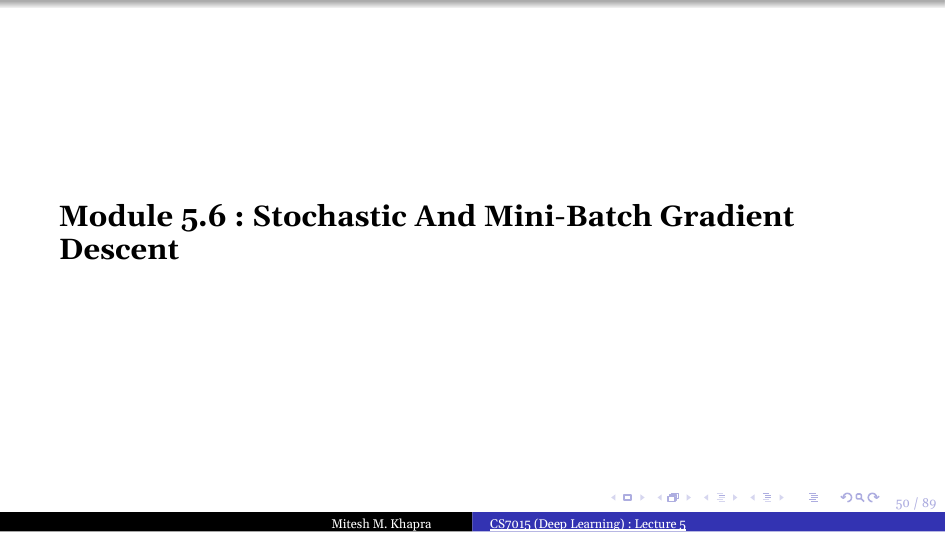

Module 5.6 : Stochastic And Mini-Batch Gradient Descent
50 / 89

Mitesh M. Khapra
CS7015 (Deep Learning) : Lecture 5